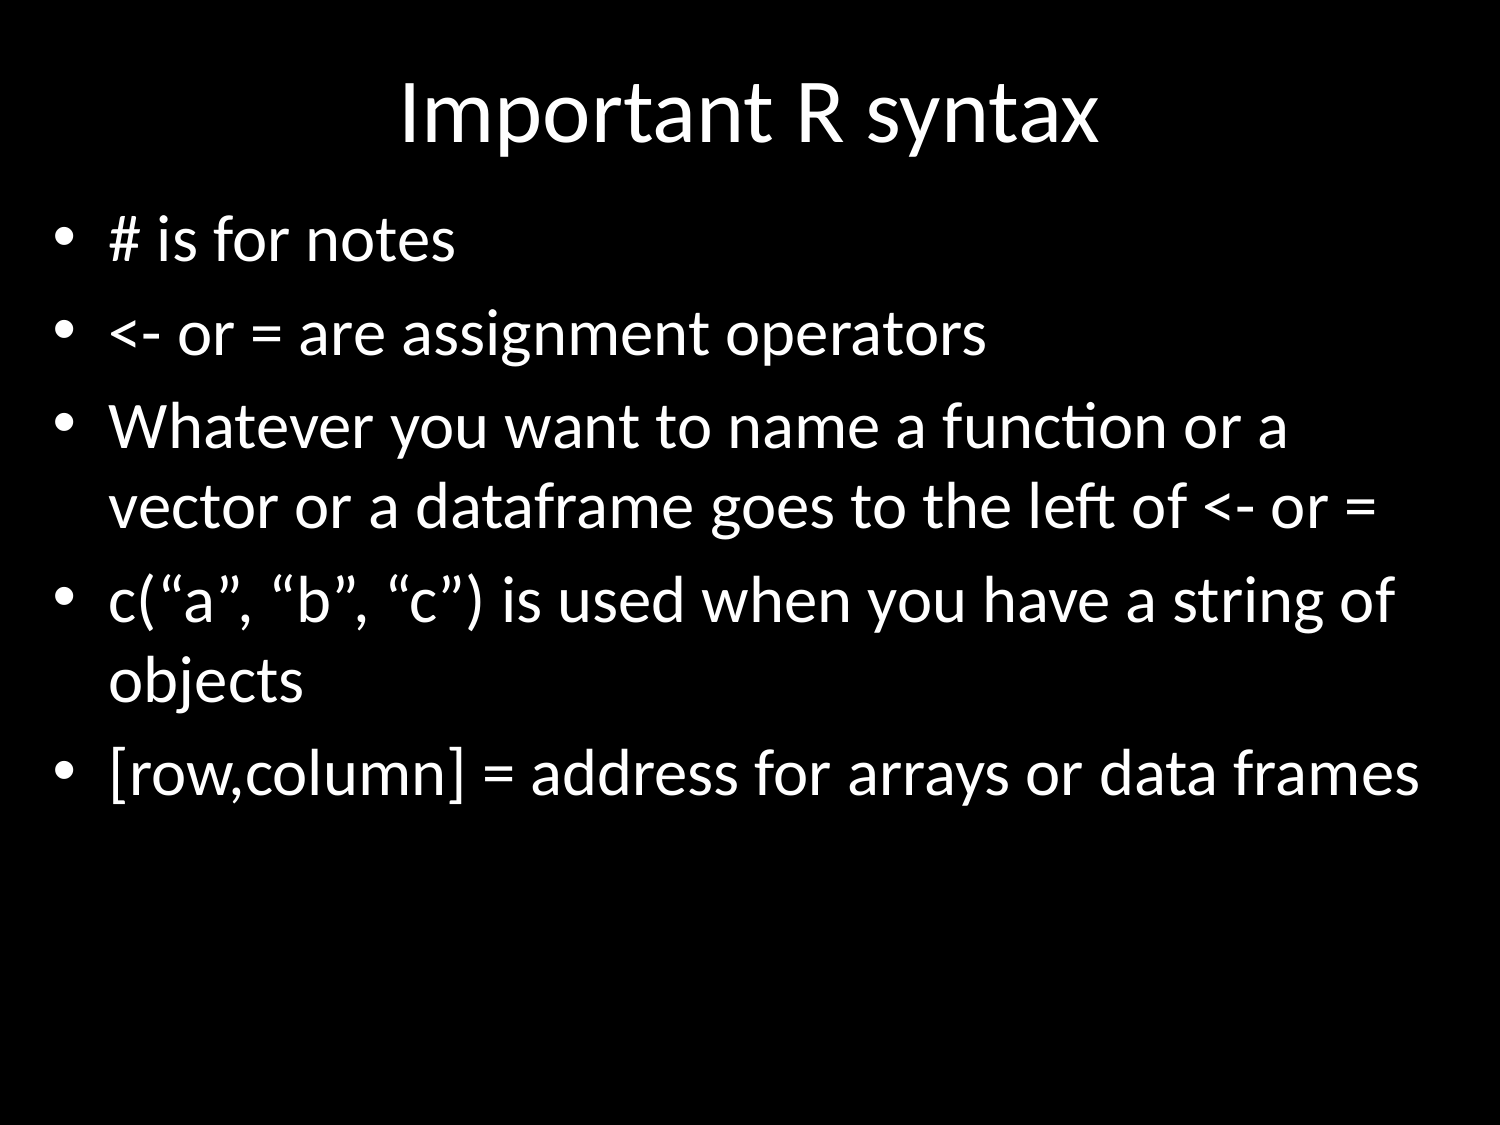

# Important R syntax
# is for notes
<- or = are assignment operators
Whatever you want to name a function or a vector or a dataframe goes to the left of <- or =
c(“a”, “b”, “c”) is used when you have a string of objects
[row,column] = address for arrays or data frames